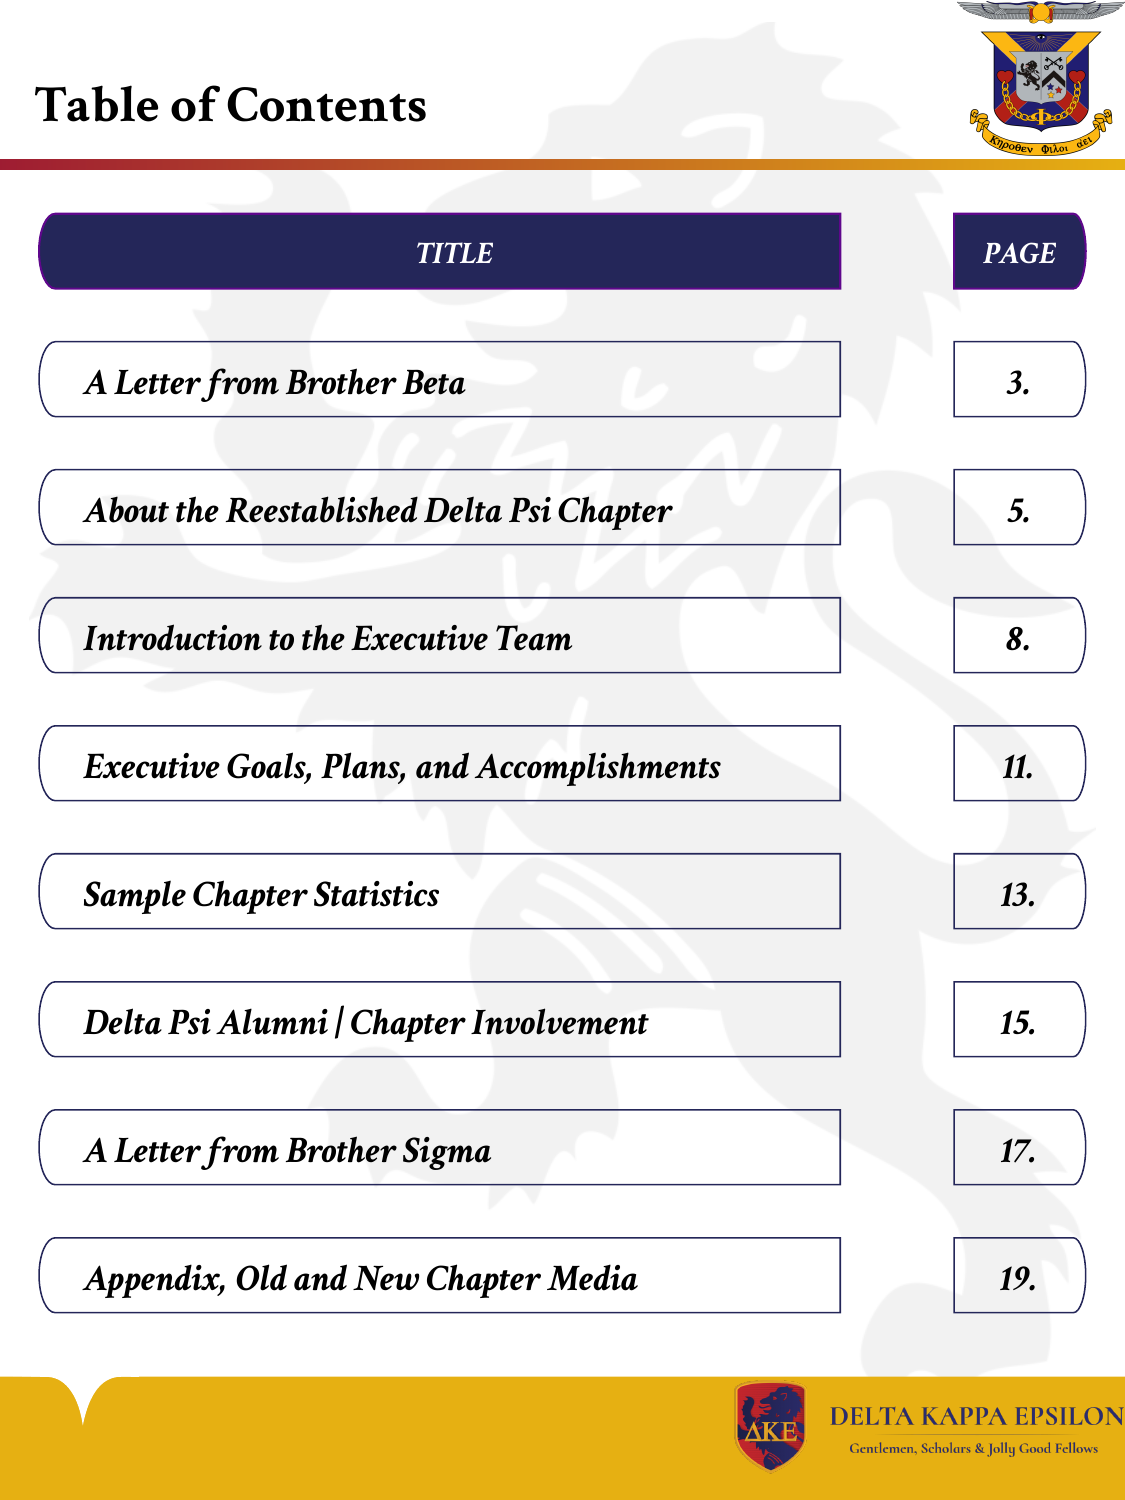

# Table of Contents
TITLE
PAGE
A Letter from Brother Beta
3.
About the Reestablished Delta Psi Chapter
5.
Introduction to the Executive Team
8.
Executive Goals, Plans, and Accomplishments
11.
Sample Chapter Statistics
13.
Delta Psi Alumni | Chapter Involvement
15.
A Letter from Brother Sigma
17.
Appendix, Old and New Chapter Media
19.